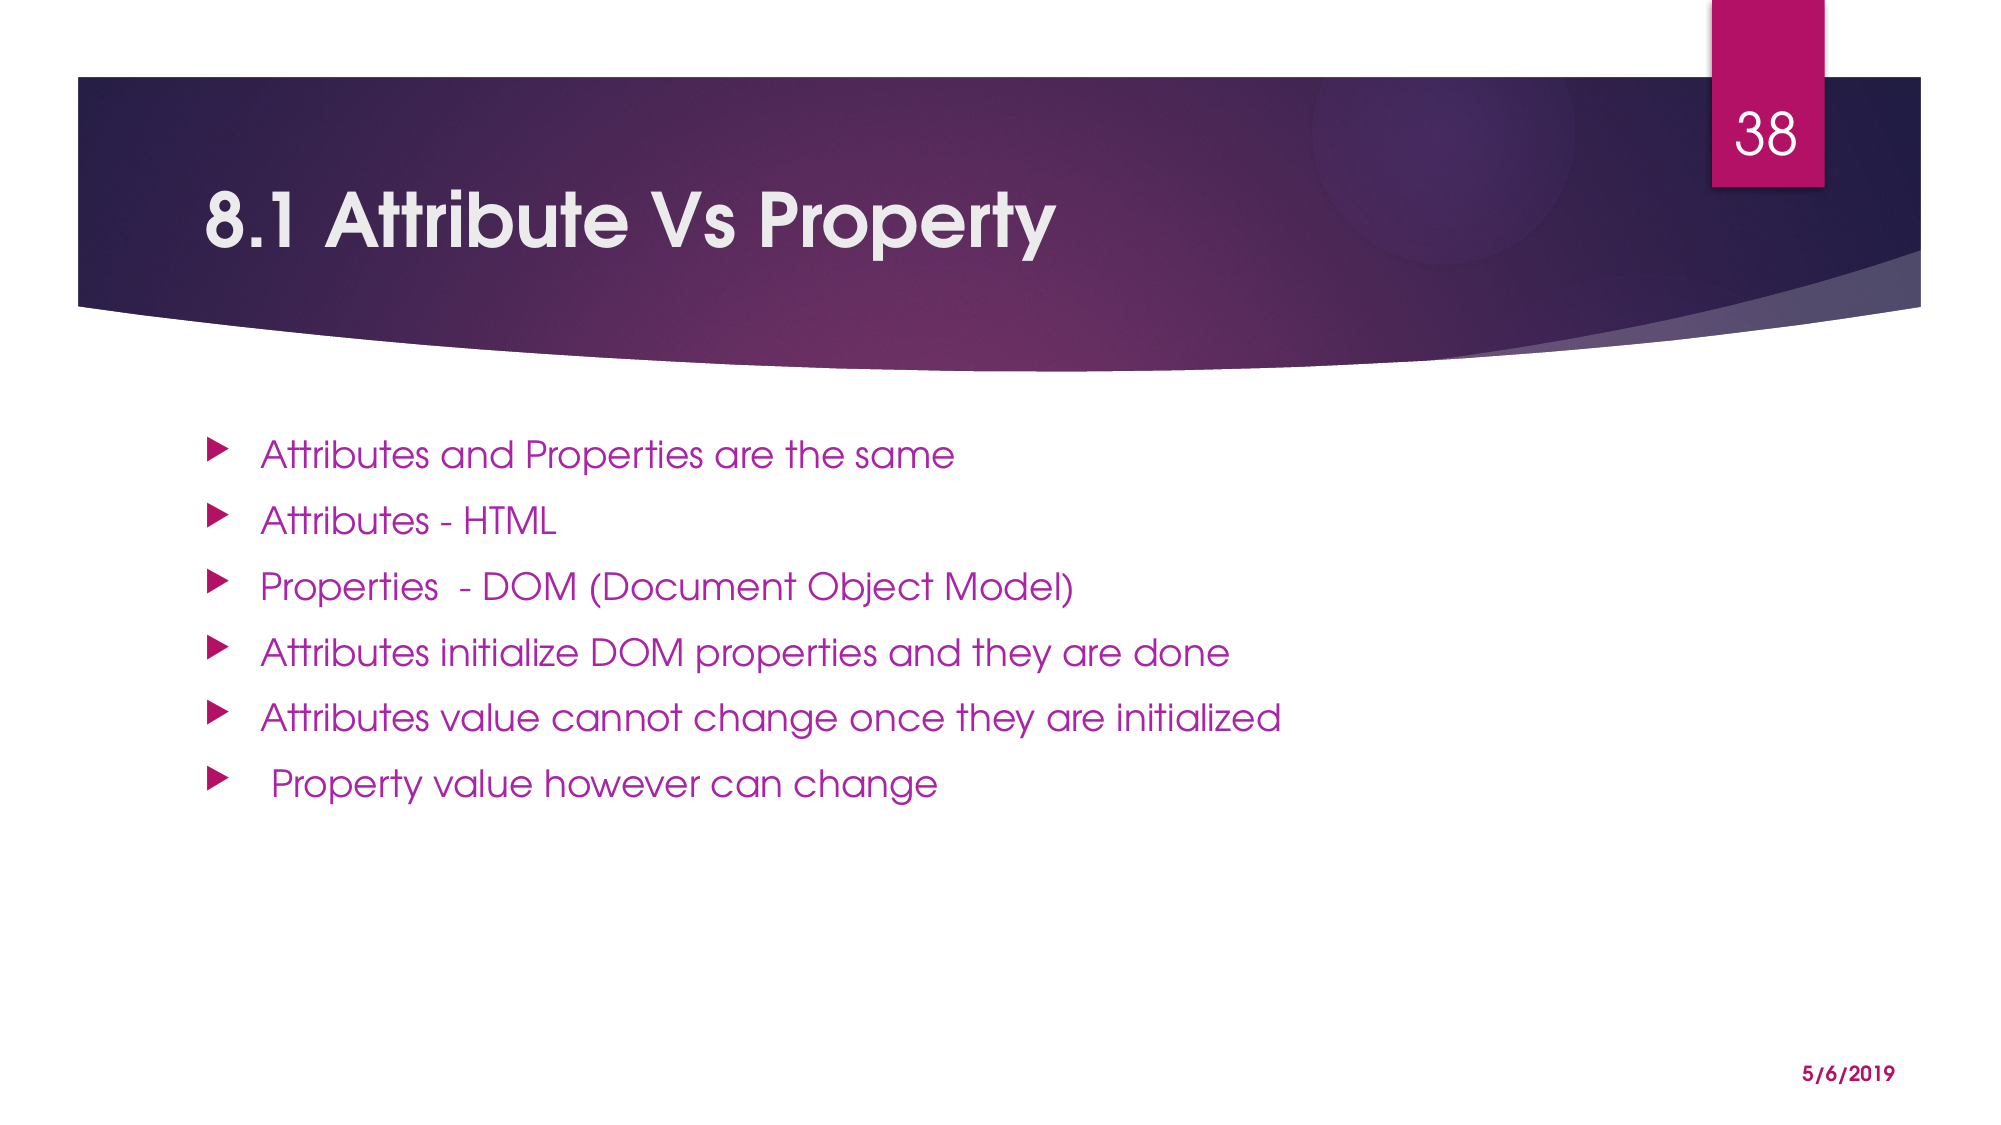

38
# 8.1 Attribute Vs Property
Attributes and Properties are the same
Attributes - HTML
Properties  - DOM (Document Object Model)
Attributes initialize DOM properties and they are done
Attributes value cannot change once they are initialized
 Property value however can change
5/6/2019